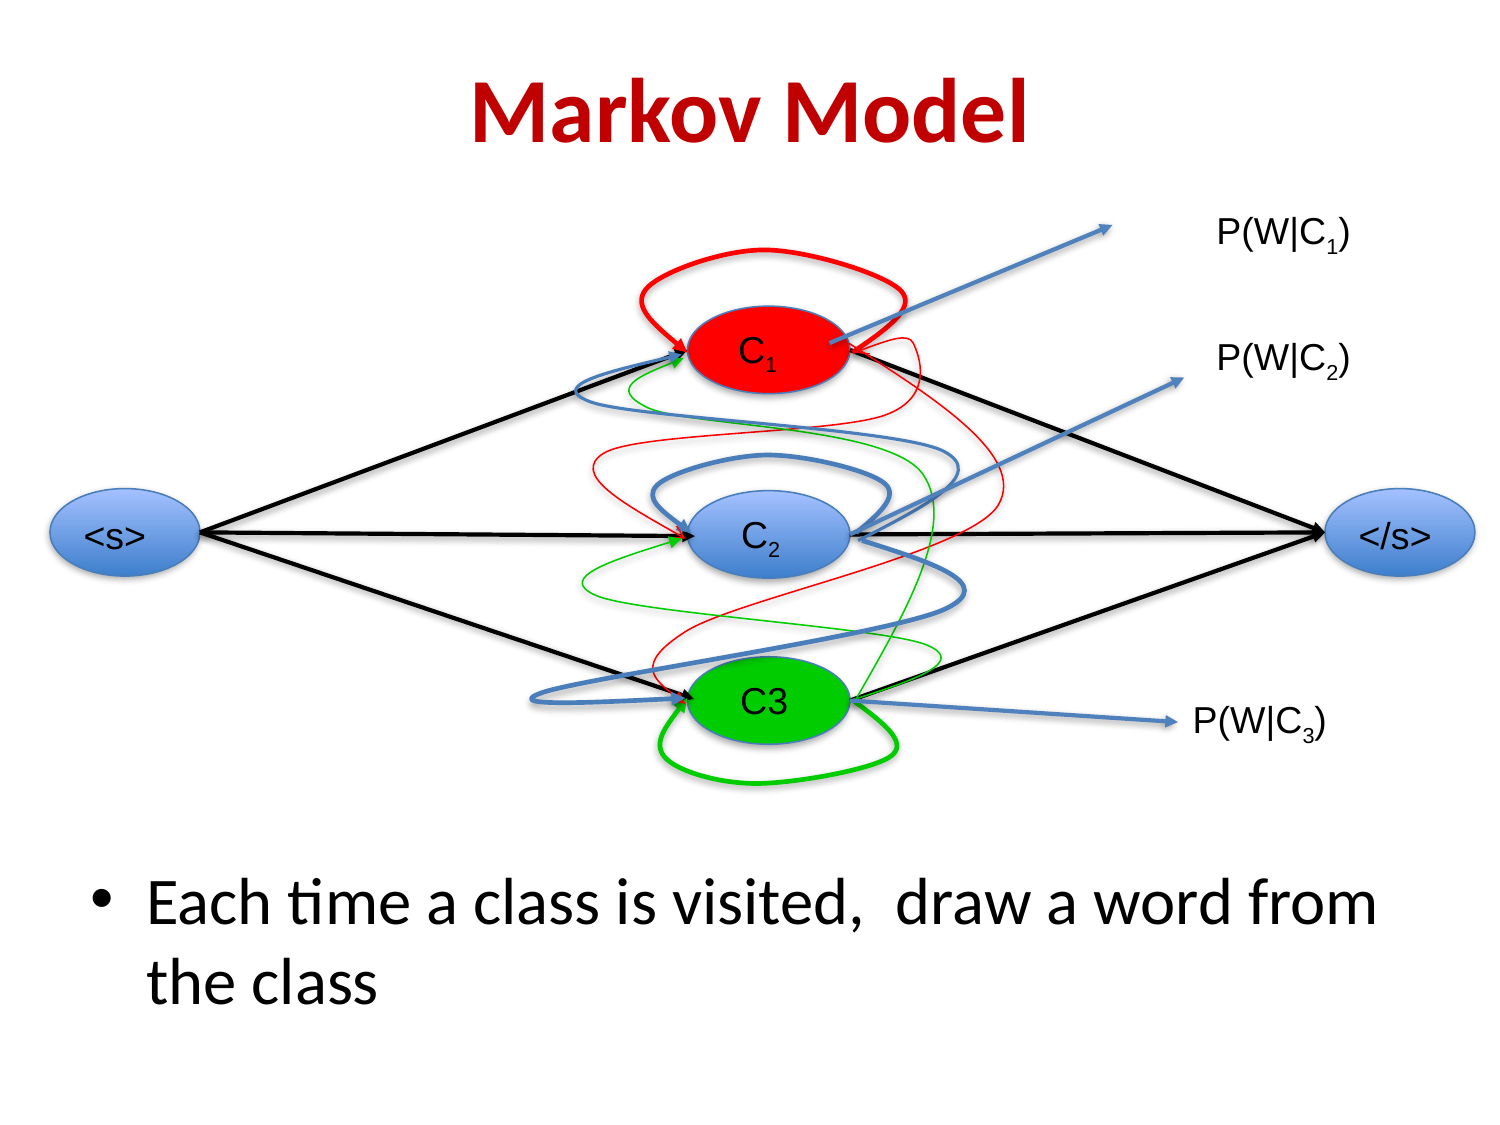

# Markov Model
P(W|C1)

C1
P(W|C2)

   C2
<s>
</s>

   C3
P(W|C3)

Each time a class is visited,  draw a word from the class